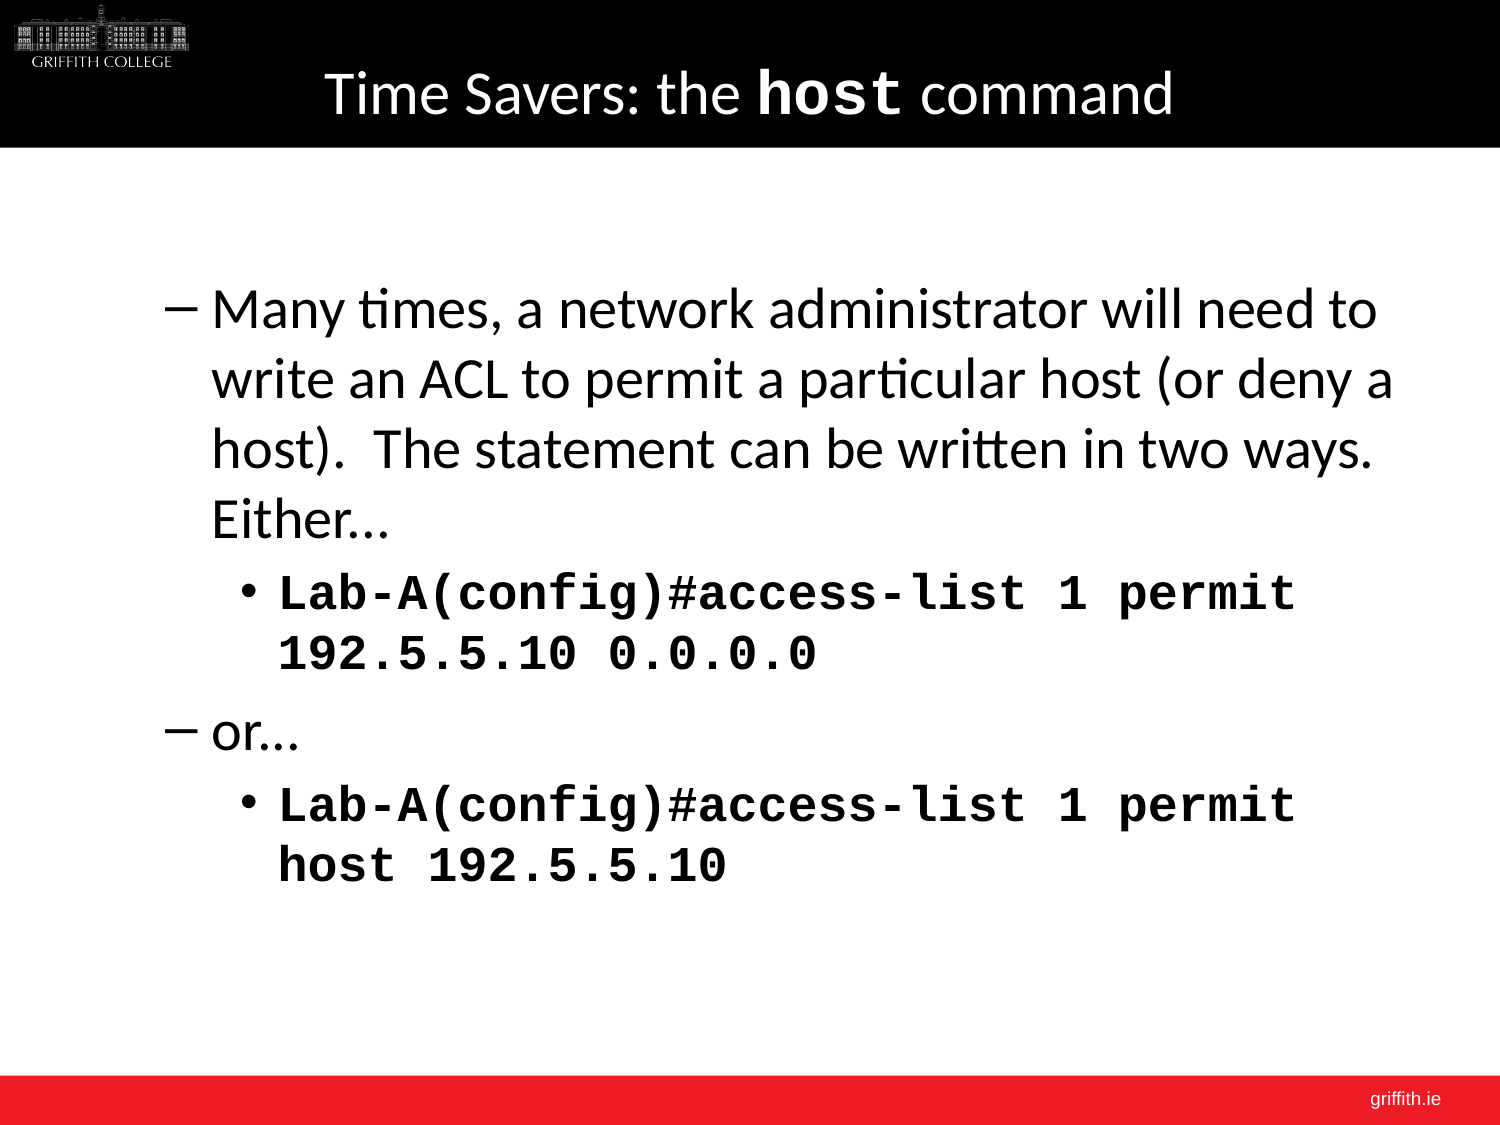

# Time Savers: the host command
Many times, a network administrator will need to write an ACL to permit a particular host (or deny a host).  The statement can be written in two ways.  Either...
Lab-A(config)#access-list 1 permit 192.5.5.10 0.0.0.0
or...
Lab-A(config)#access-list 1 permit host 192.5.5.10